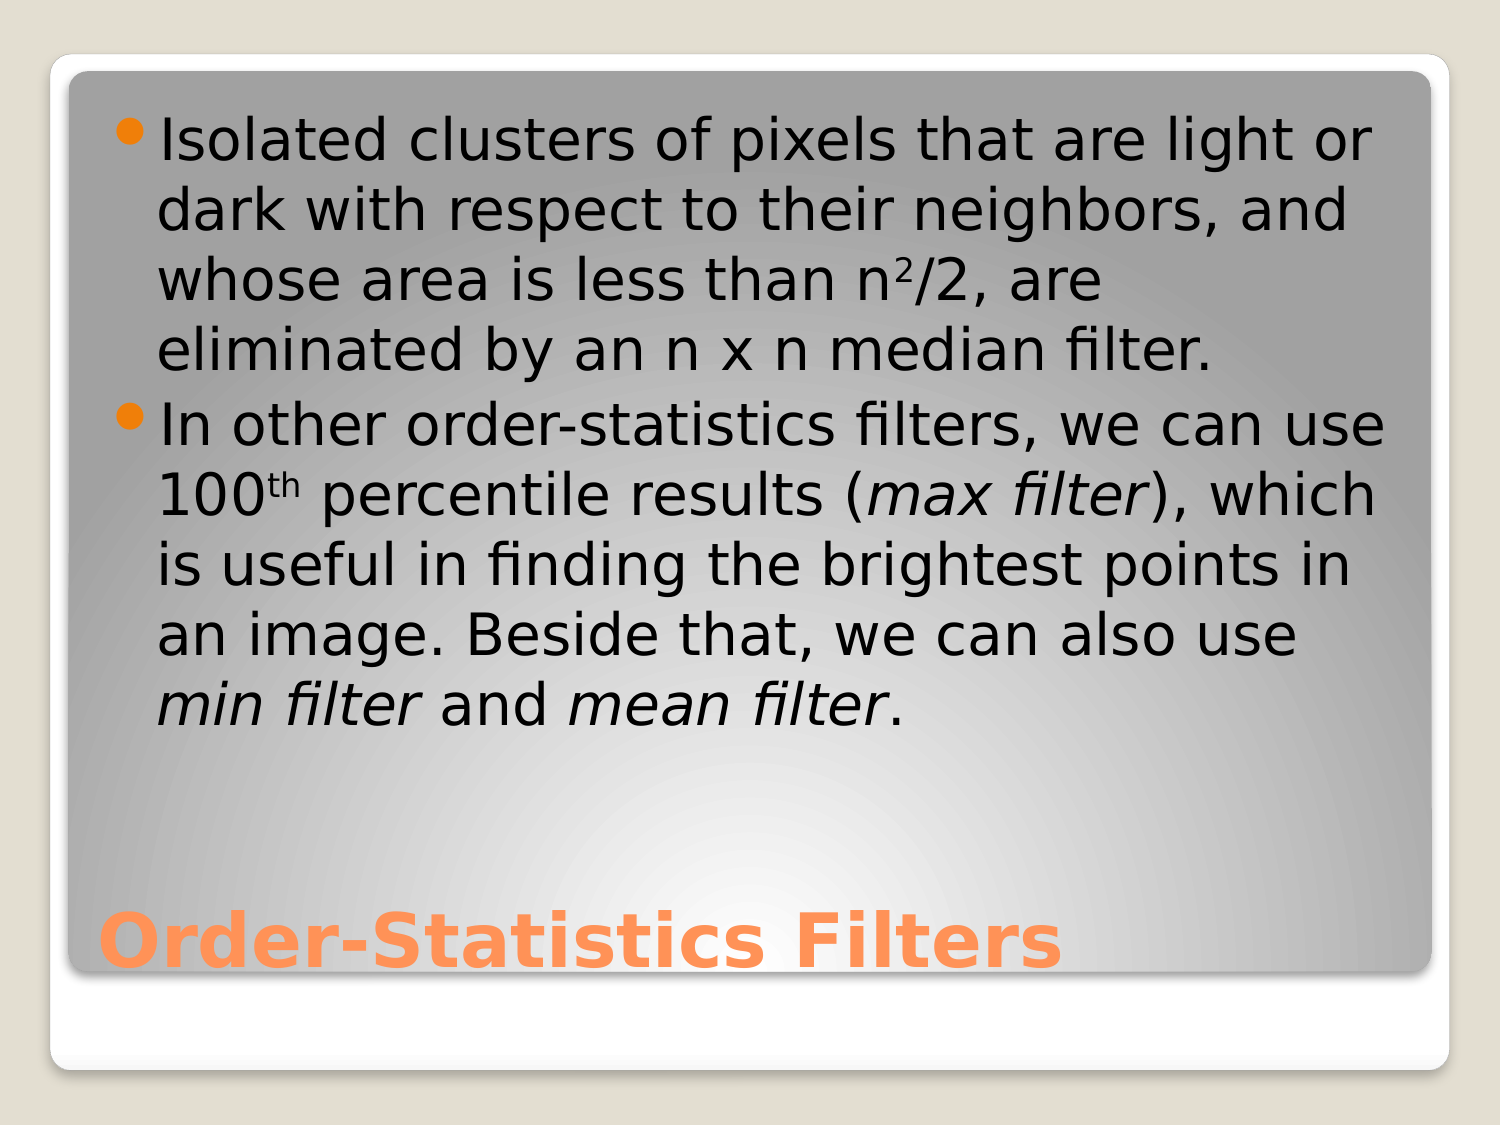

Isolated clusters of pixels that are light or dark with respect to their neighbors, and whose area is less than n2/2, are eliminated by an n x n median filter.
In other order-statistics filters, we can use 100th percentile results (max filter), which is useful in finding the brightest points in an image. Beside that, we can also use min filter and mean filter.
# Order-Statistics Filters